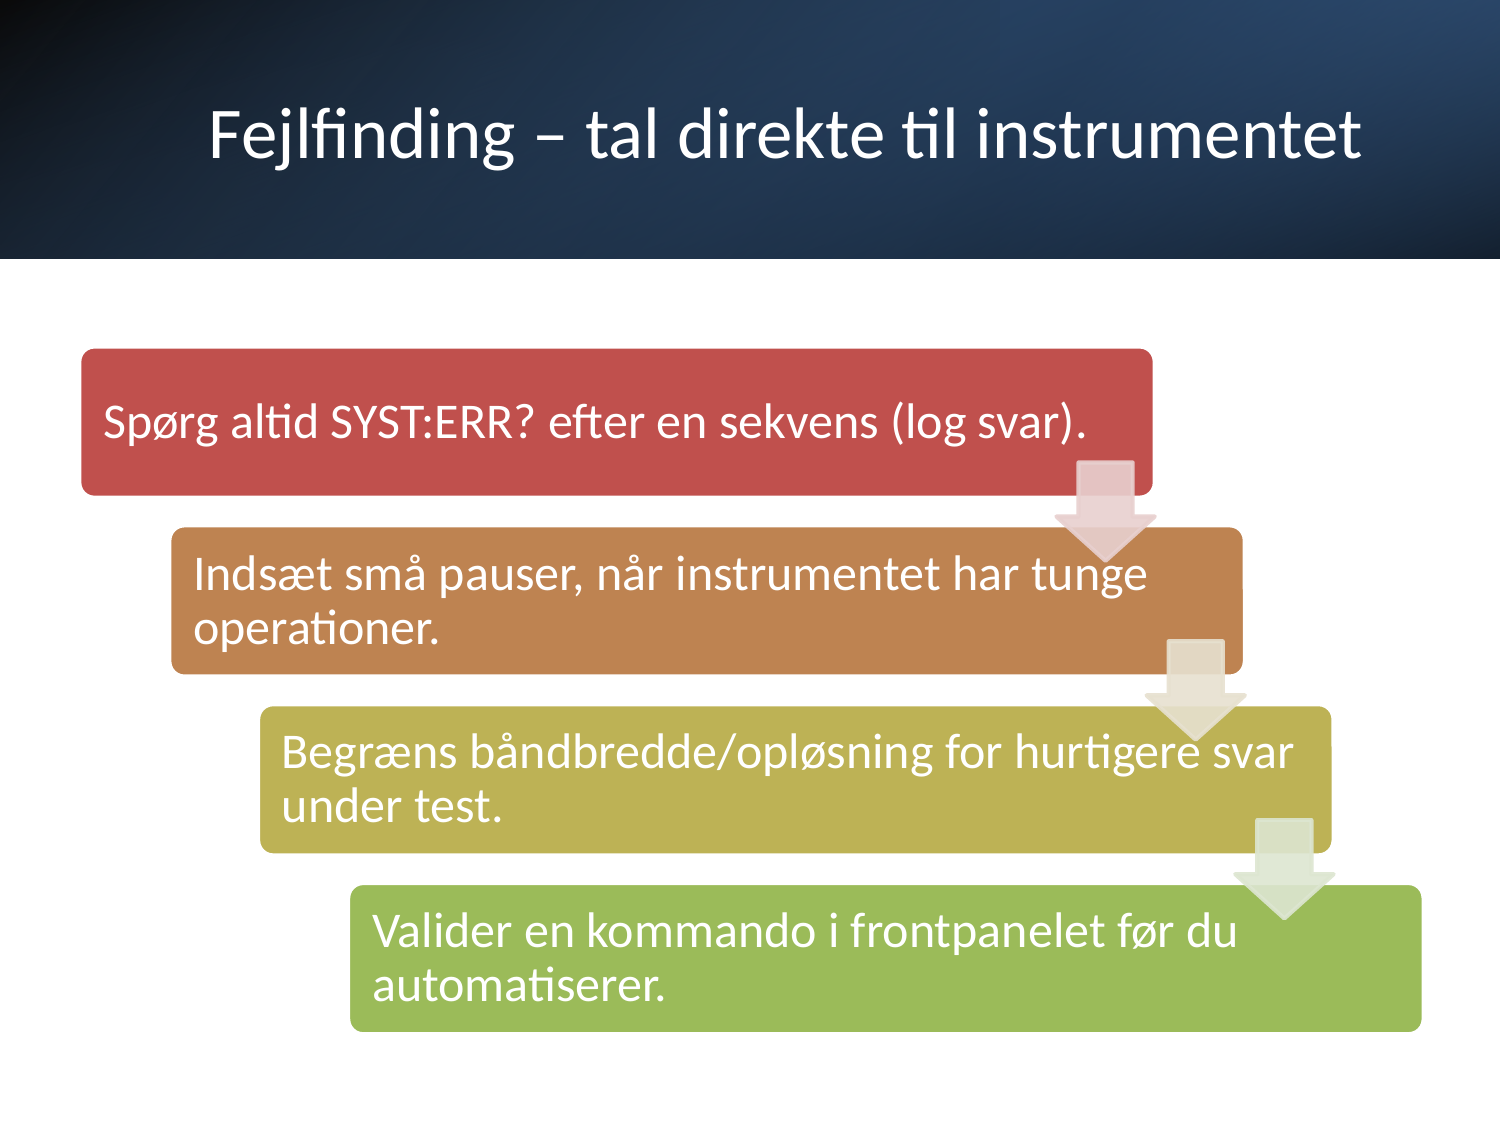

# Fejlfinding – tal direkte til instrumentet
Spørg altid SYST:ERR? efter en sekvens (log svar).
Indsæt små pauser, når instrumentet har tunge operationer.
Begræns båndbredde/opløsning for hurtigere svar under test.
Valider en kommando i frontpanelet før du automatiserer.